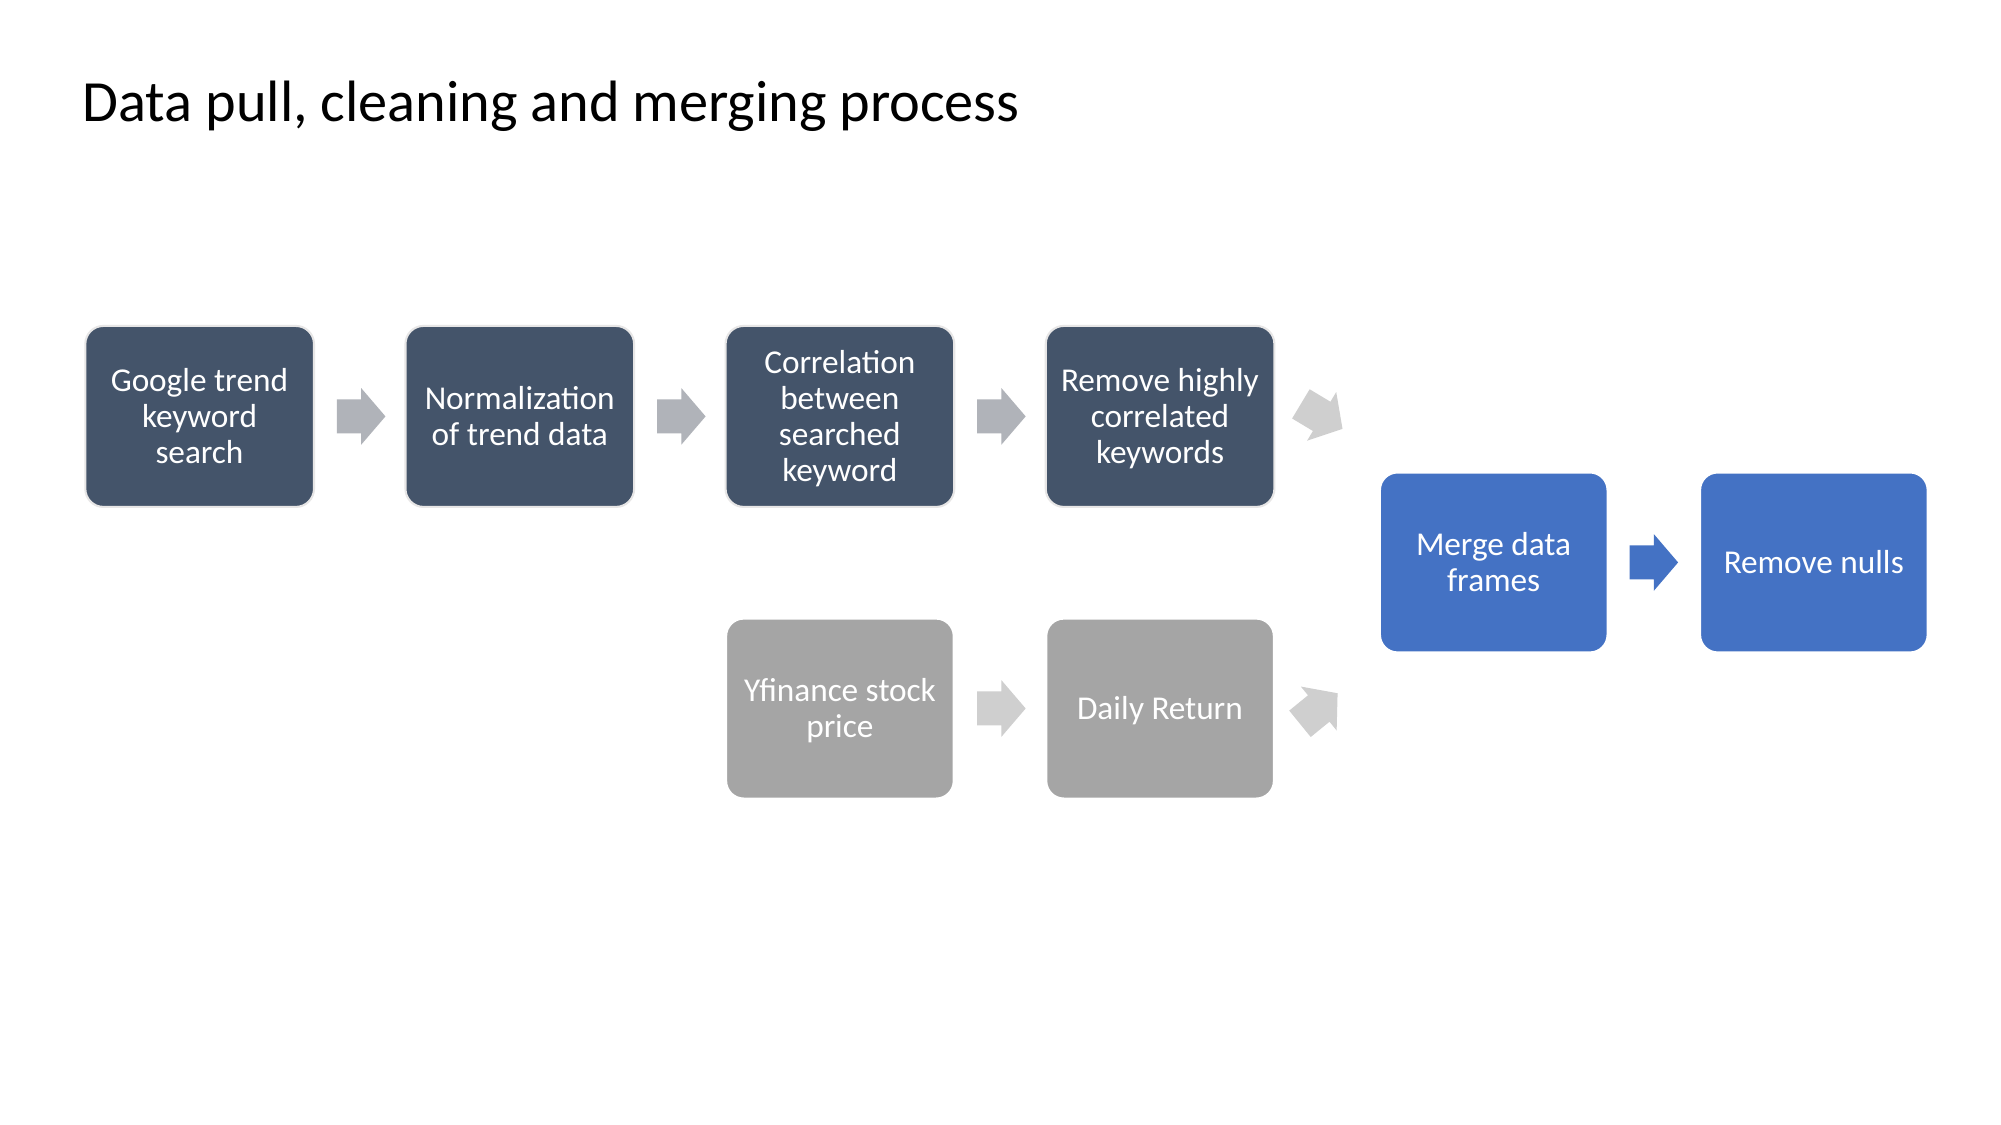

Data pull, cleaning and merging process
Google trend keyword search
Normalization of trend data
Correlation between searched keyword
Remove highly correlated keywords

Merge data frames
Remove nulls

Yfinance stock price
Daily Return